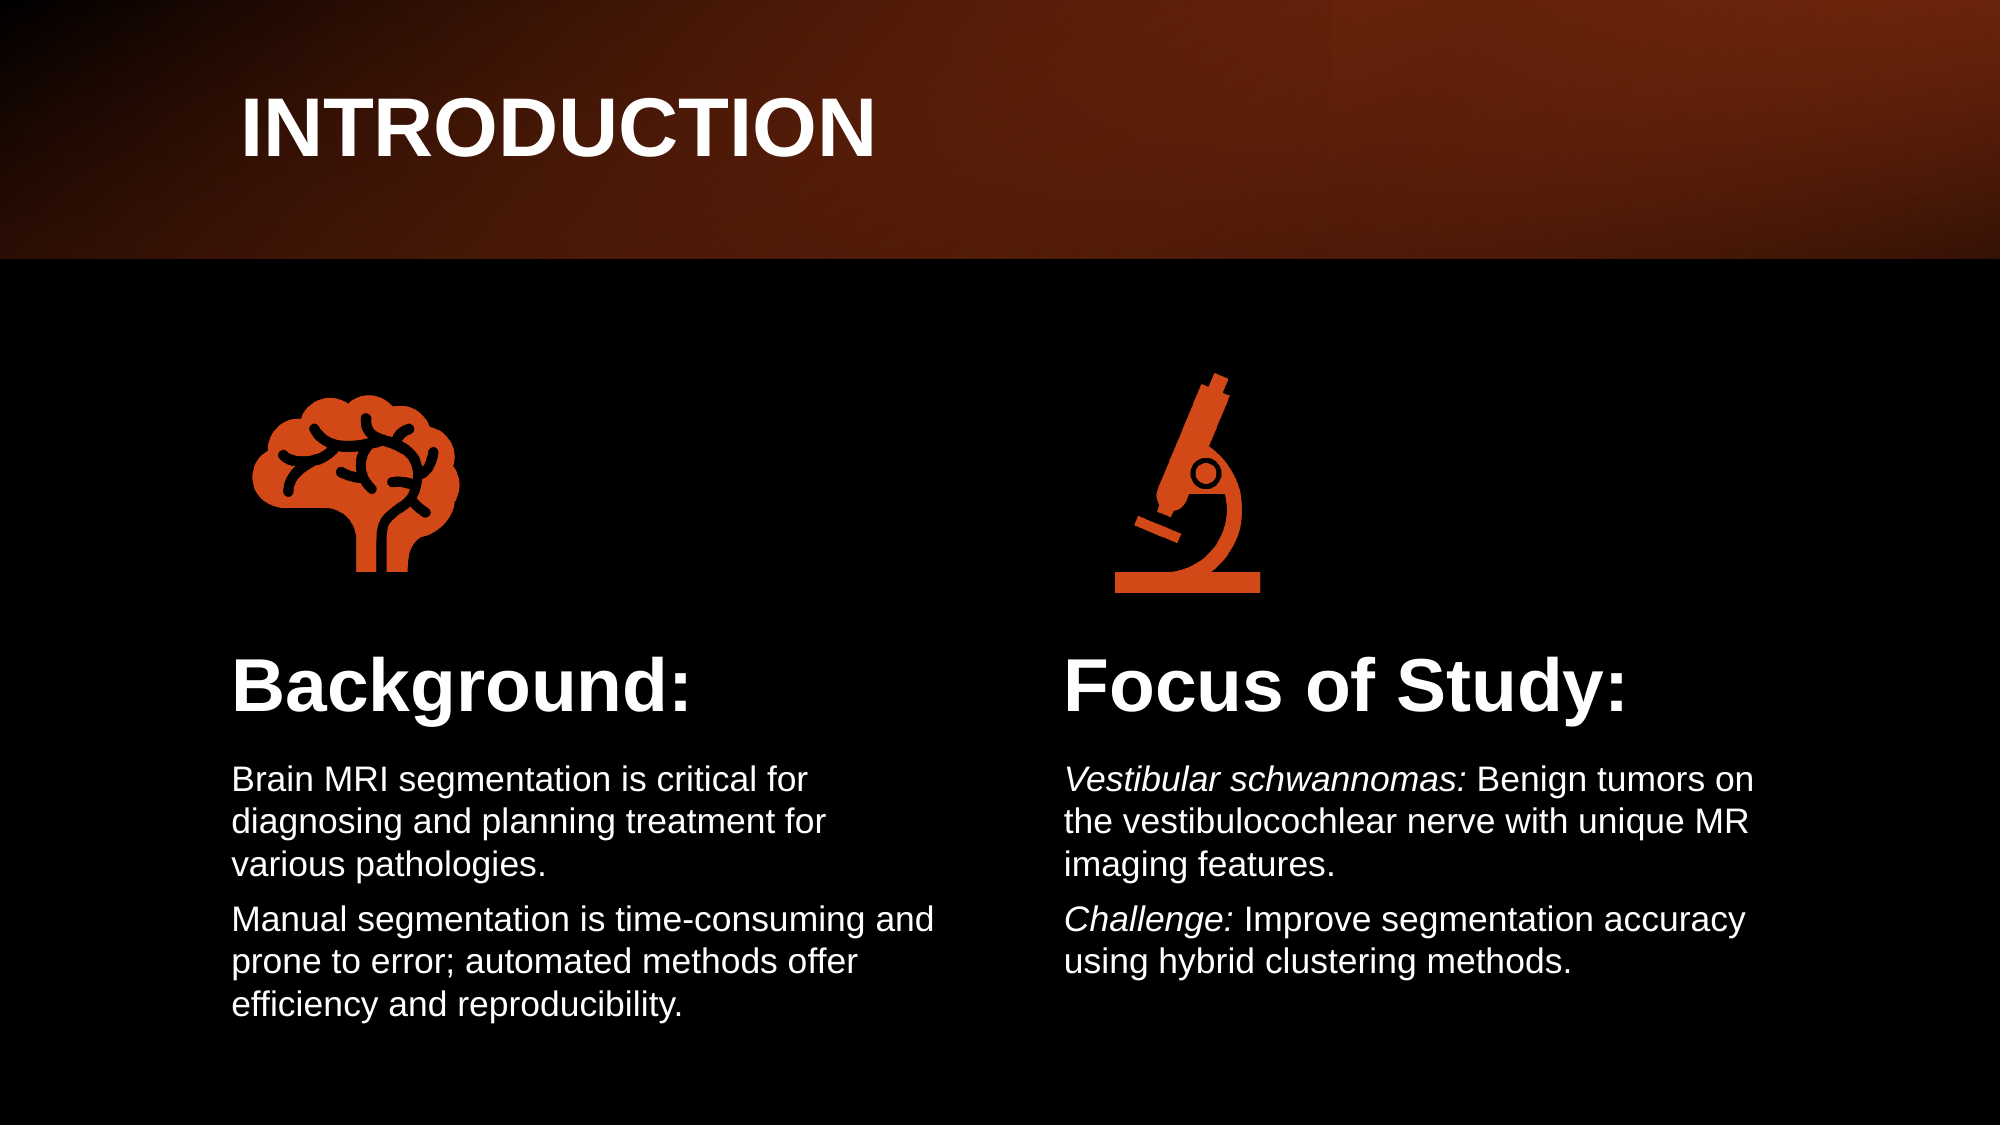

# INTRODUCTION
Background:
Brain MRI segmentation is critical for diagnosing and planning treatment for various pathologies.
Manual segmentation is time-consuming and prone to error; automated methods offer efficiency and reproducibility.
Focus of Study:
Vestibular schwannomas: Benign tumors on the vestibulocochlear nerve with unique MR imaging features.
Challenge: Improve segmentation accuracy using hybrid clustering methods.